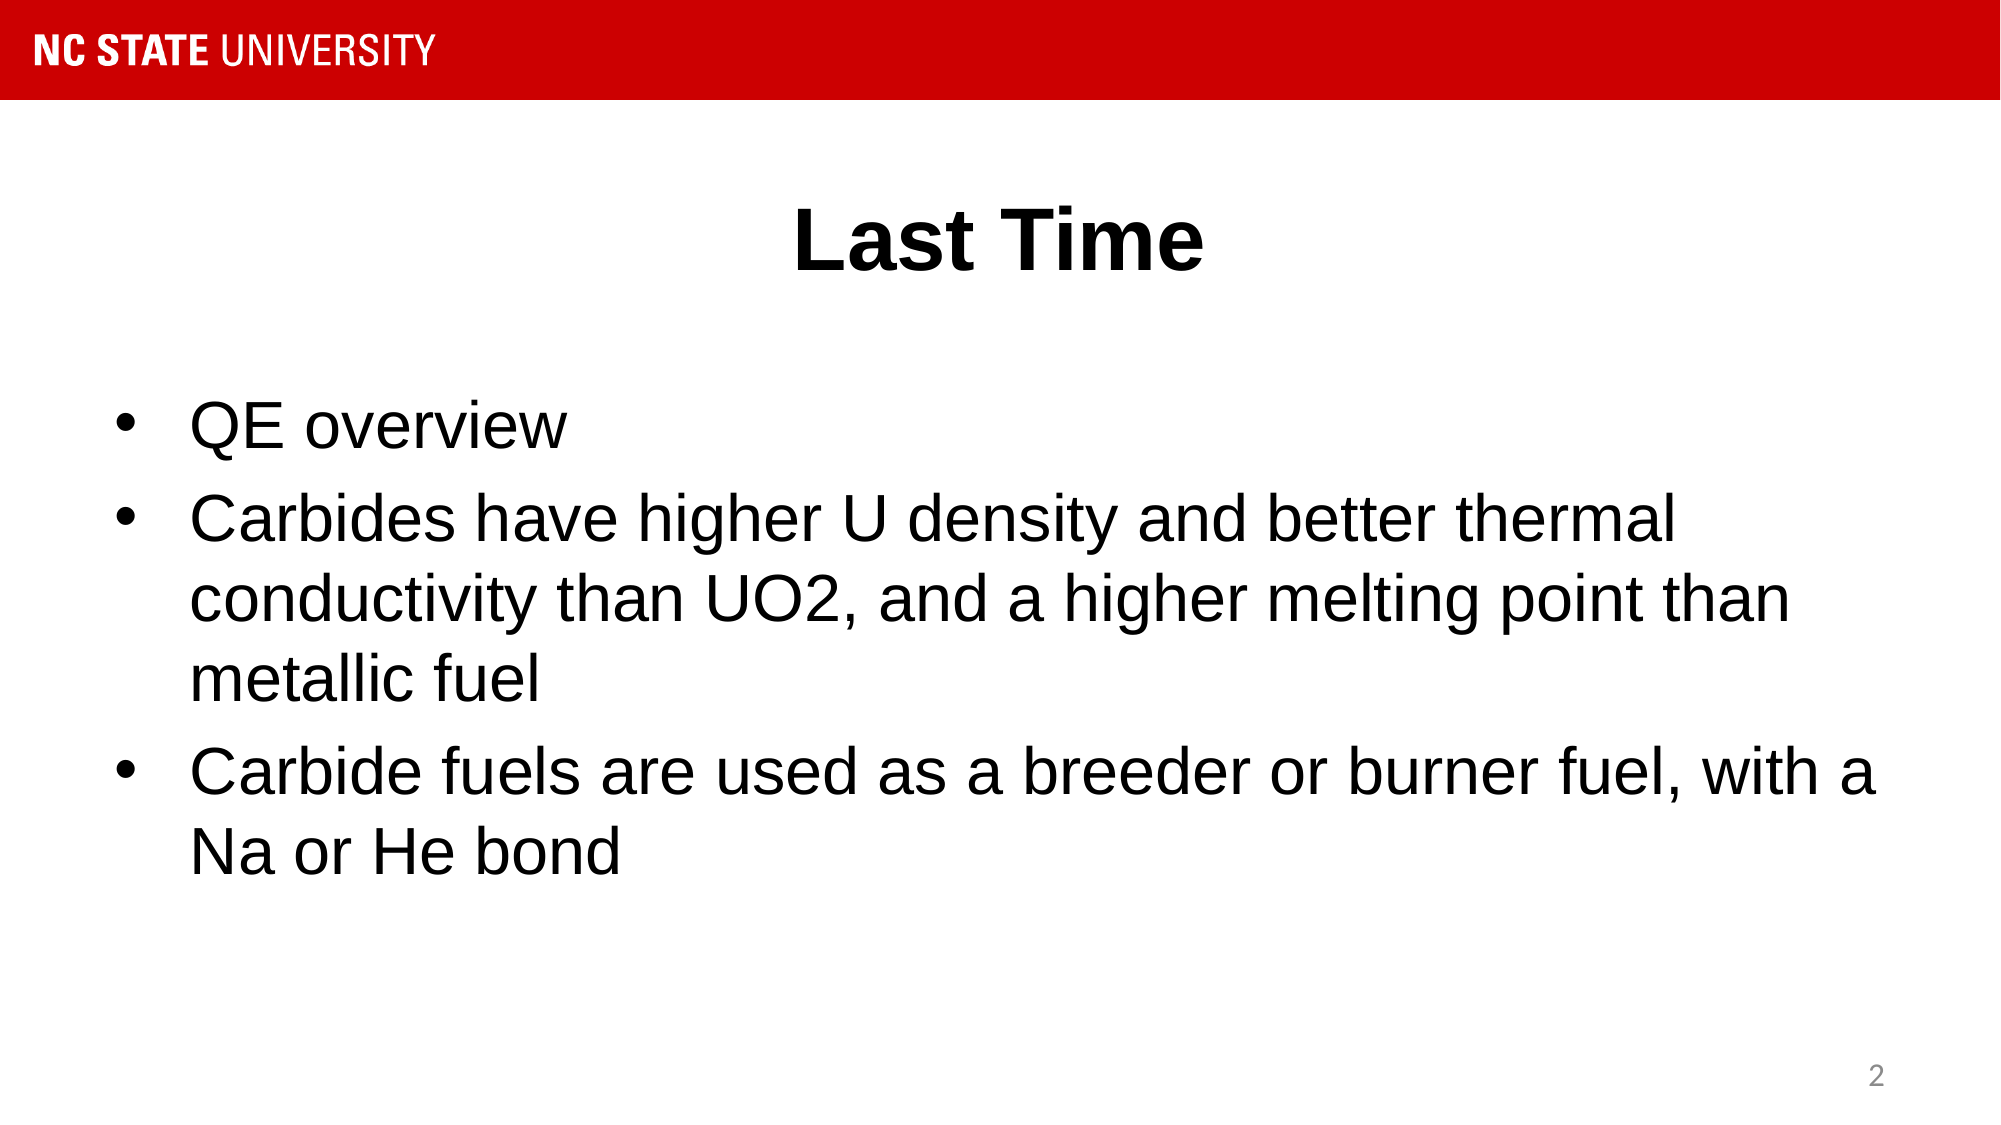

# Last Time
QE overview
Carbides have higher U density and better thermal conductivity than UO2, and a higher melting point than metallic fuel
Carbide fuels are used as a breeder or burner fuel, with a Na or He bond

2